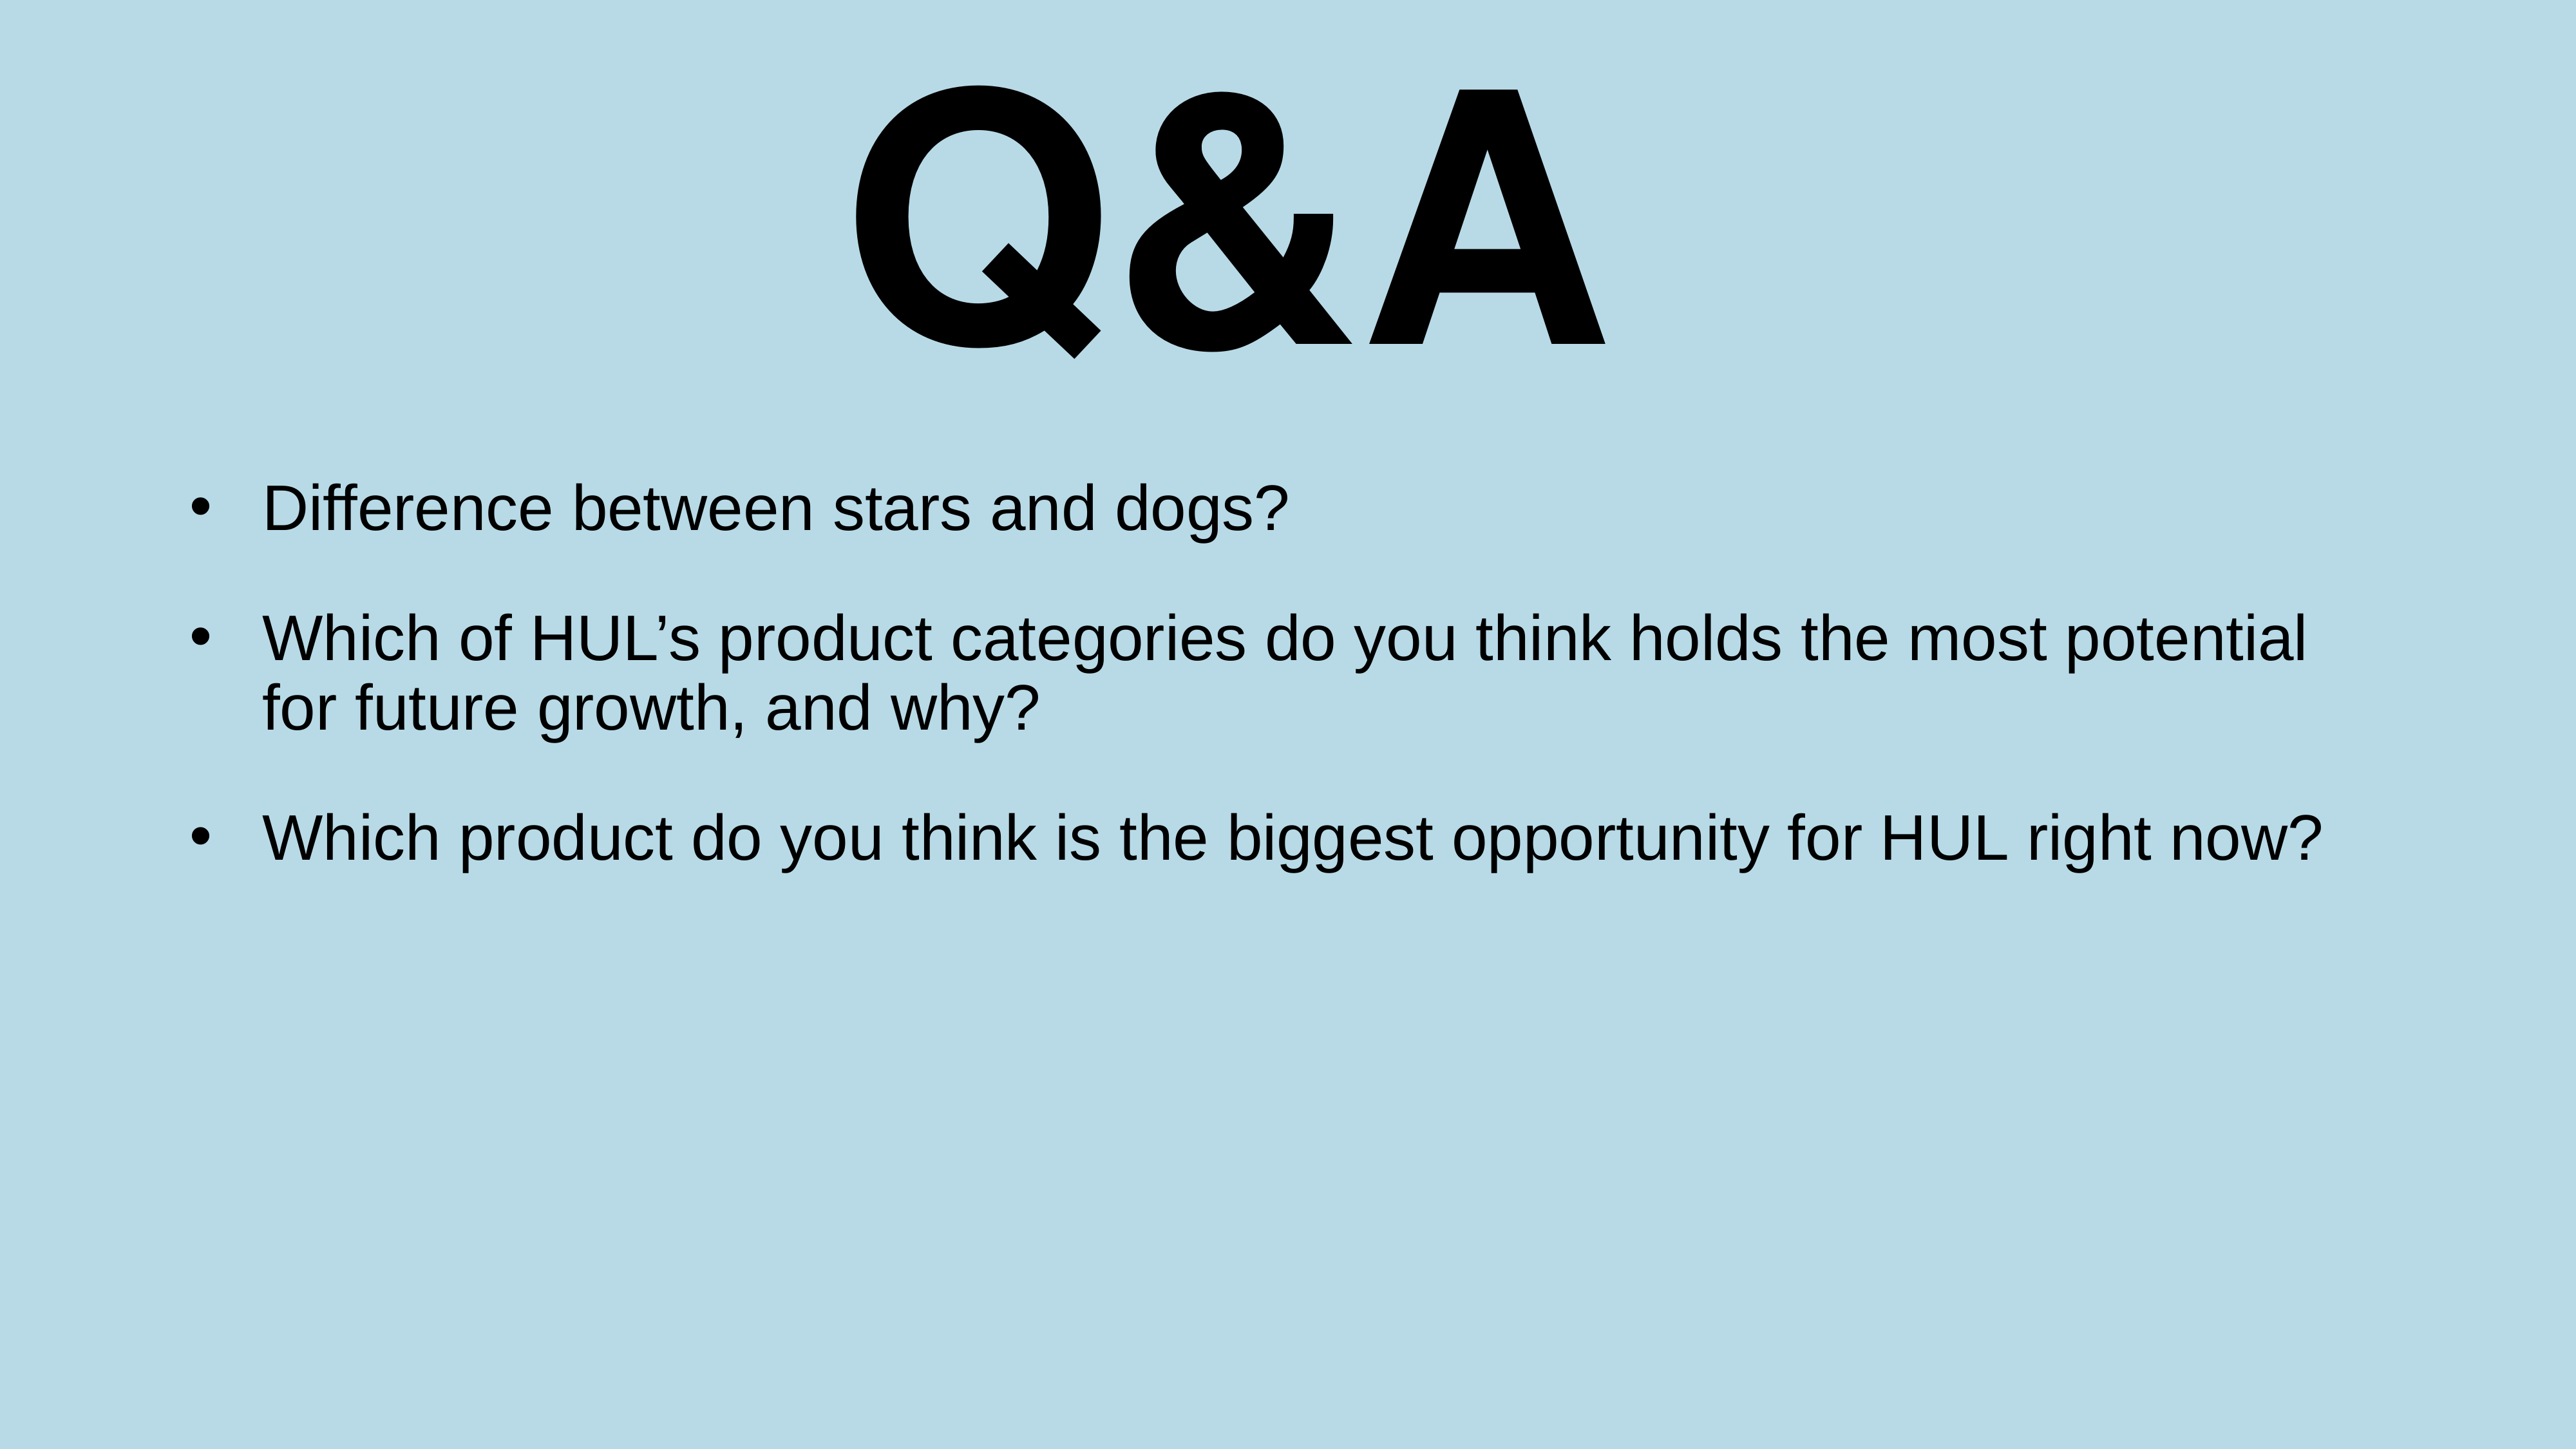

# Q&A
Difference between stars and dogs?
Which of HUL’s product categories do you think holds the most potential for future growth, and why?
Which product do you think is the biggest opportunity for HUL right now?